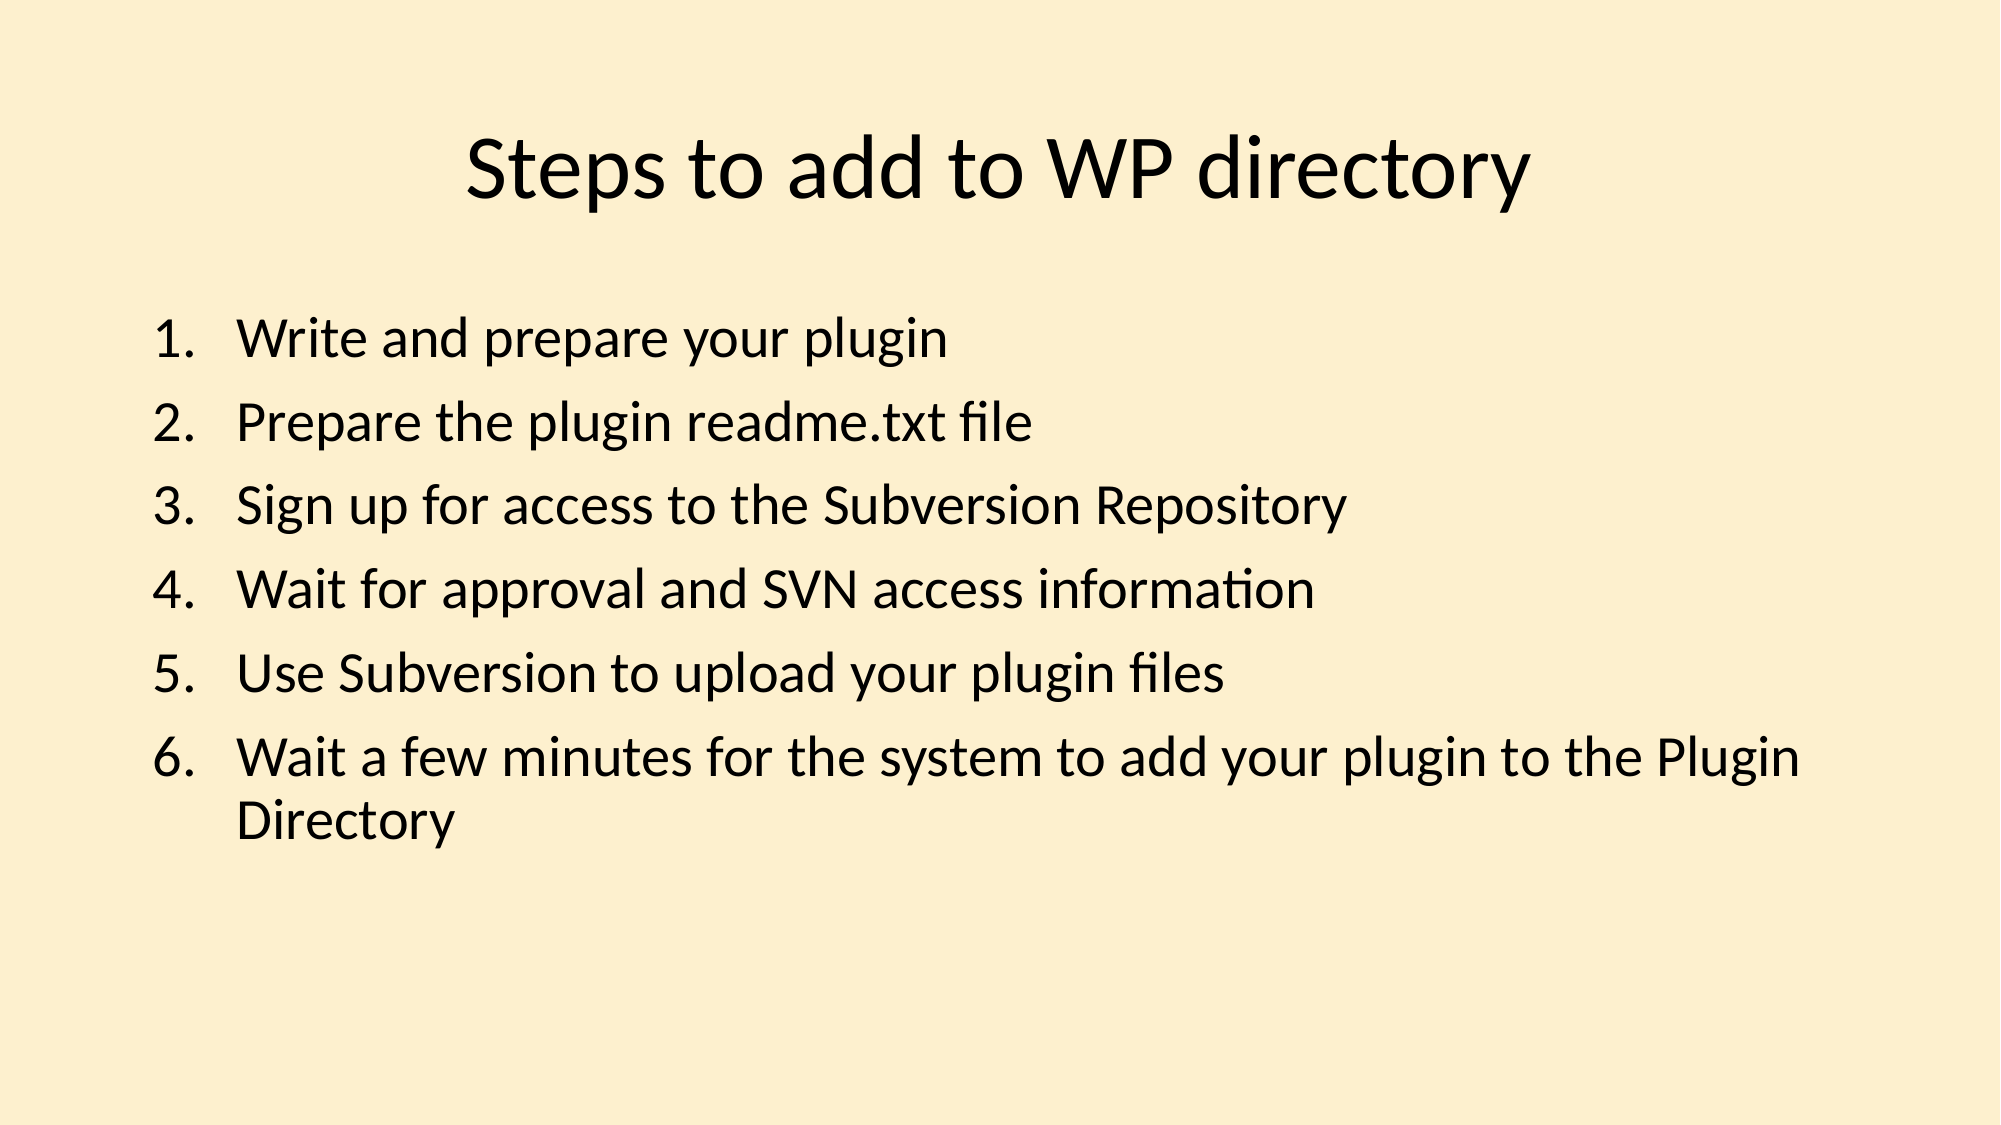

# Steps to add to WP directory
Write and prepare your plugin
Prepare the plugin readme.txt file
Sign up for access to the Subversion Repository
Wait for approval and SVN access information
Use Subversion to upload your plugin files
Wait a few minutes for the system to add your plugin to the Plugin Directory